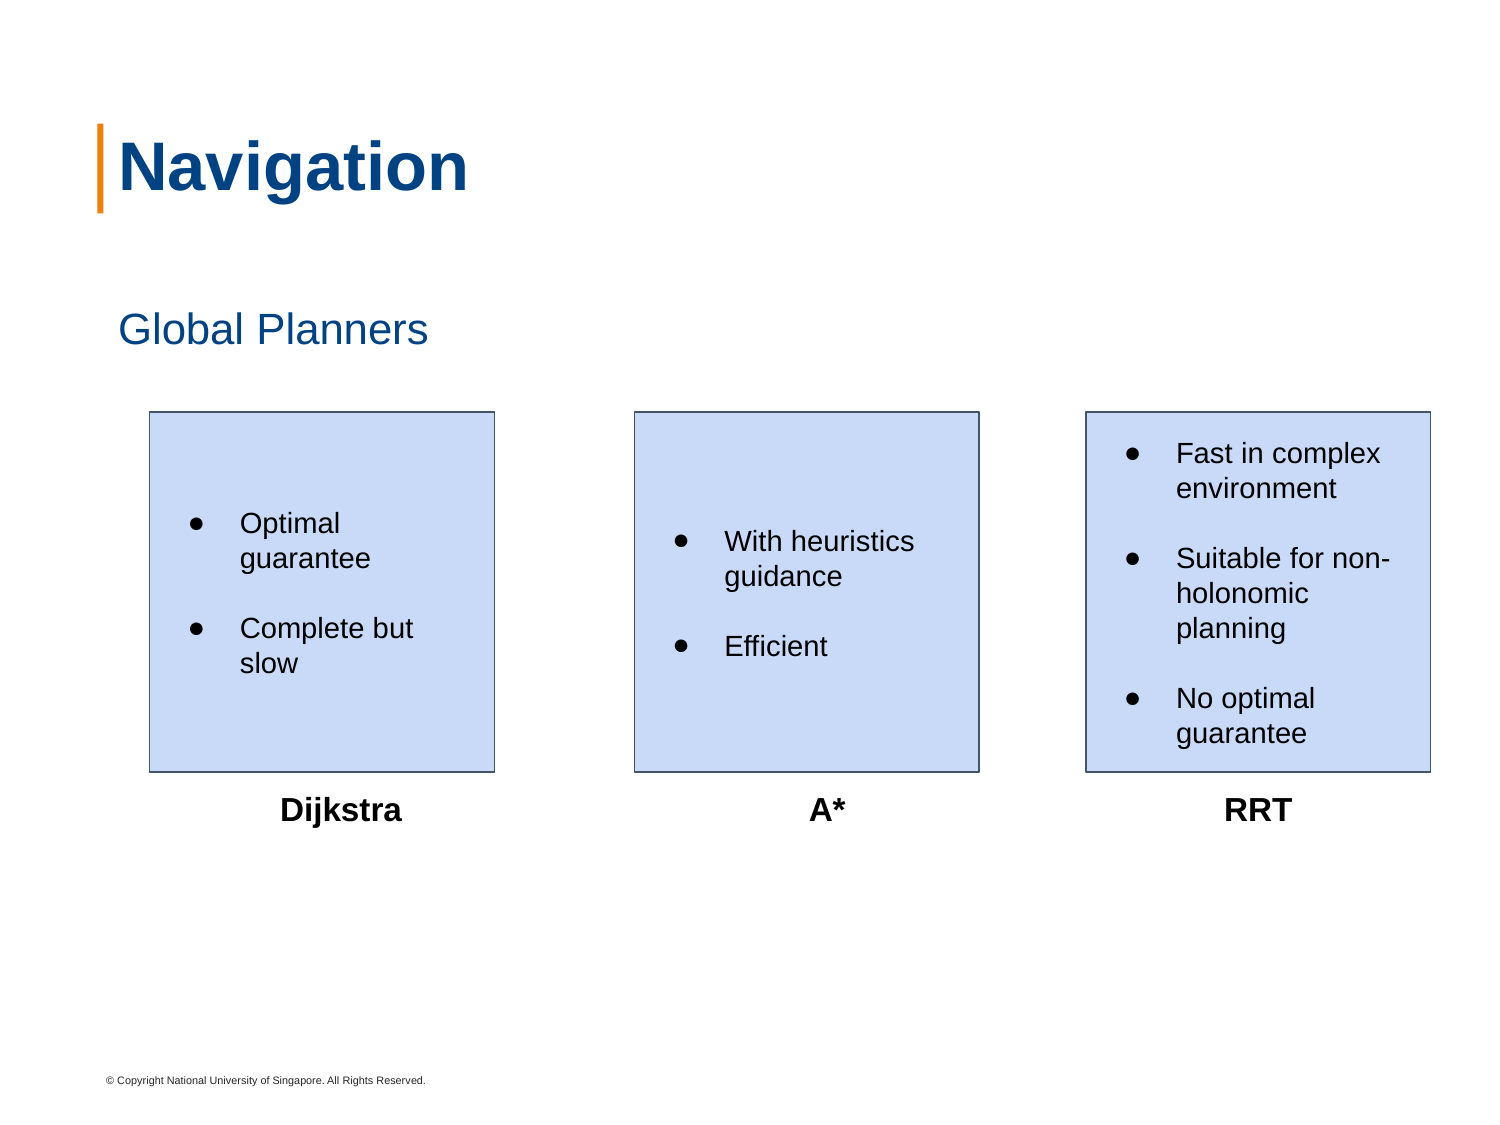

# Navigation
Global Planners
Optimal guarantee

Complete but slow
With heuristics guidance

Efficient
Fast in complex environment

Suitable for non-holonomic planning

No optimal guarantee
Dijkstra
A*
RRT